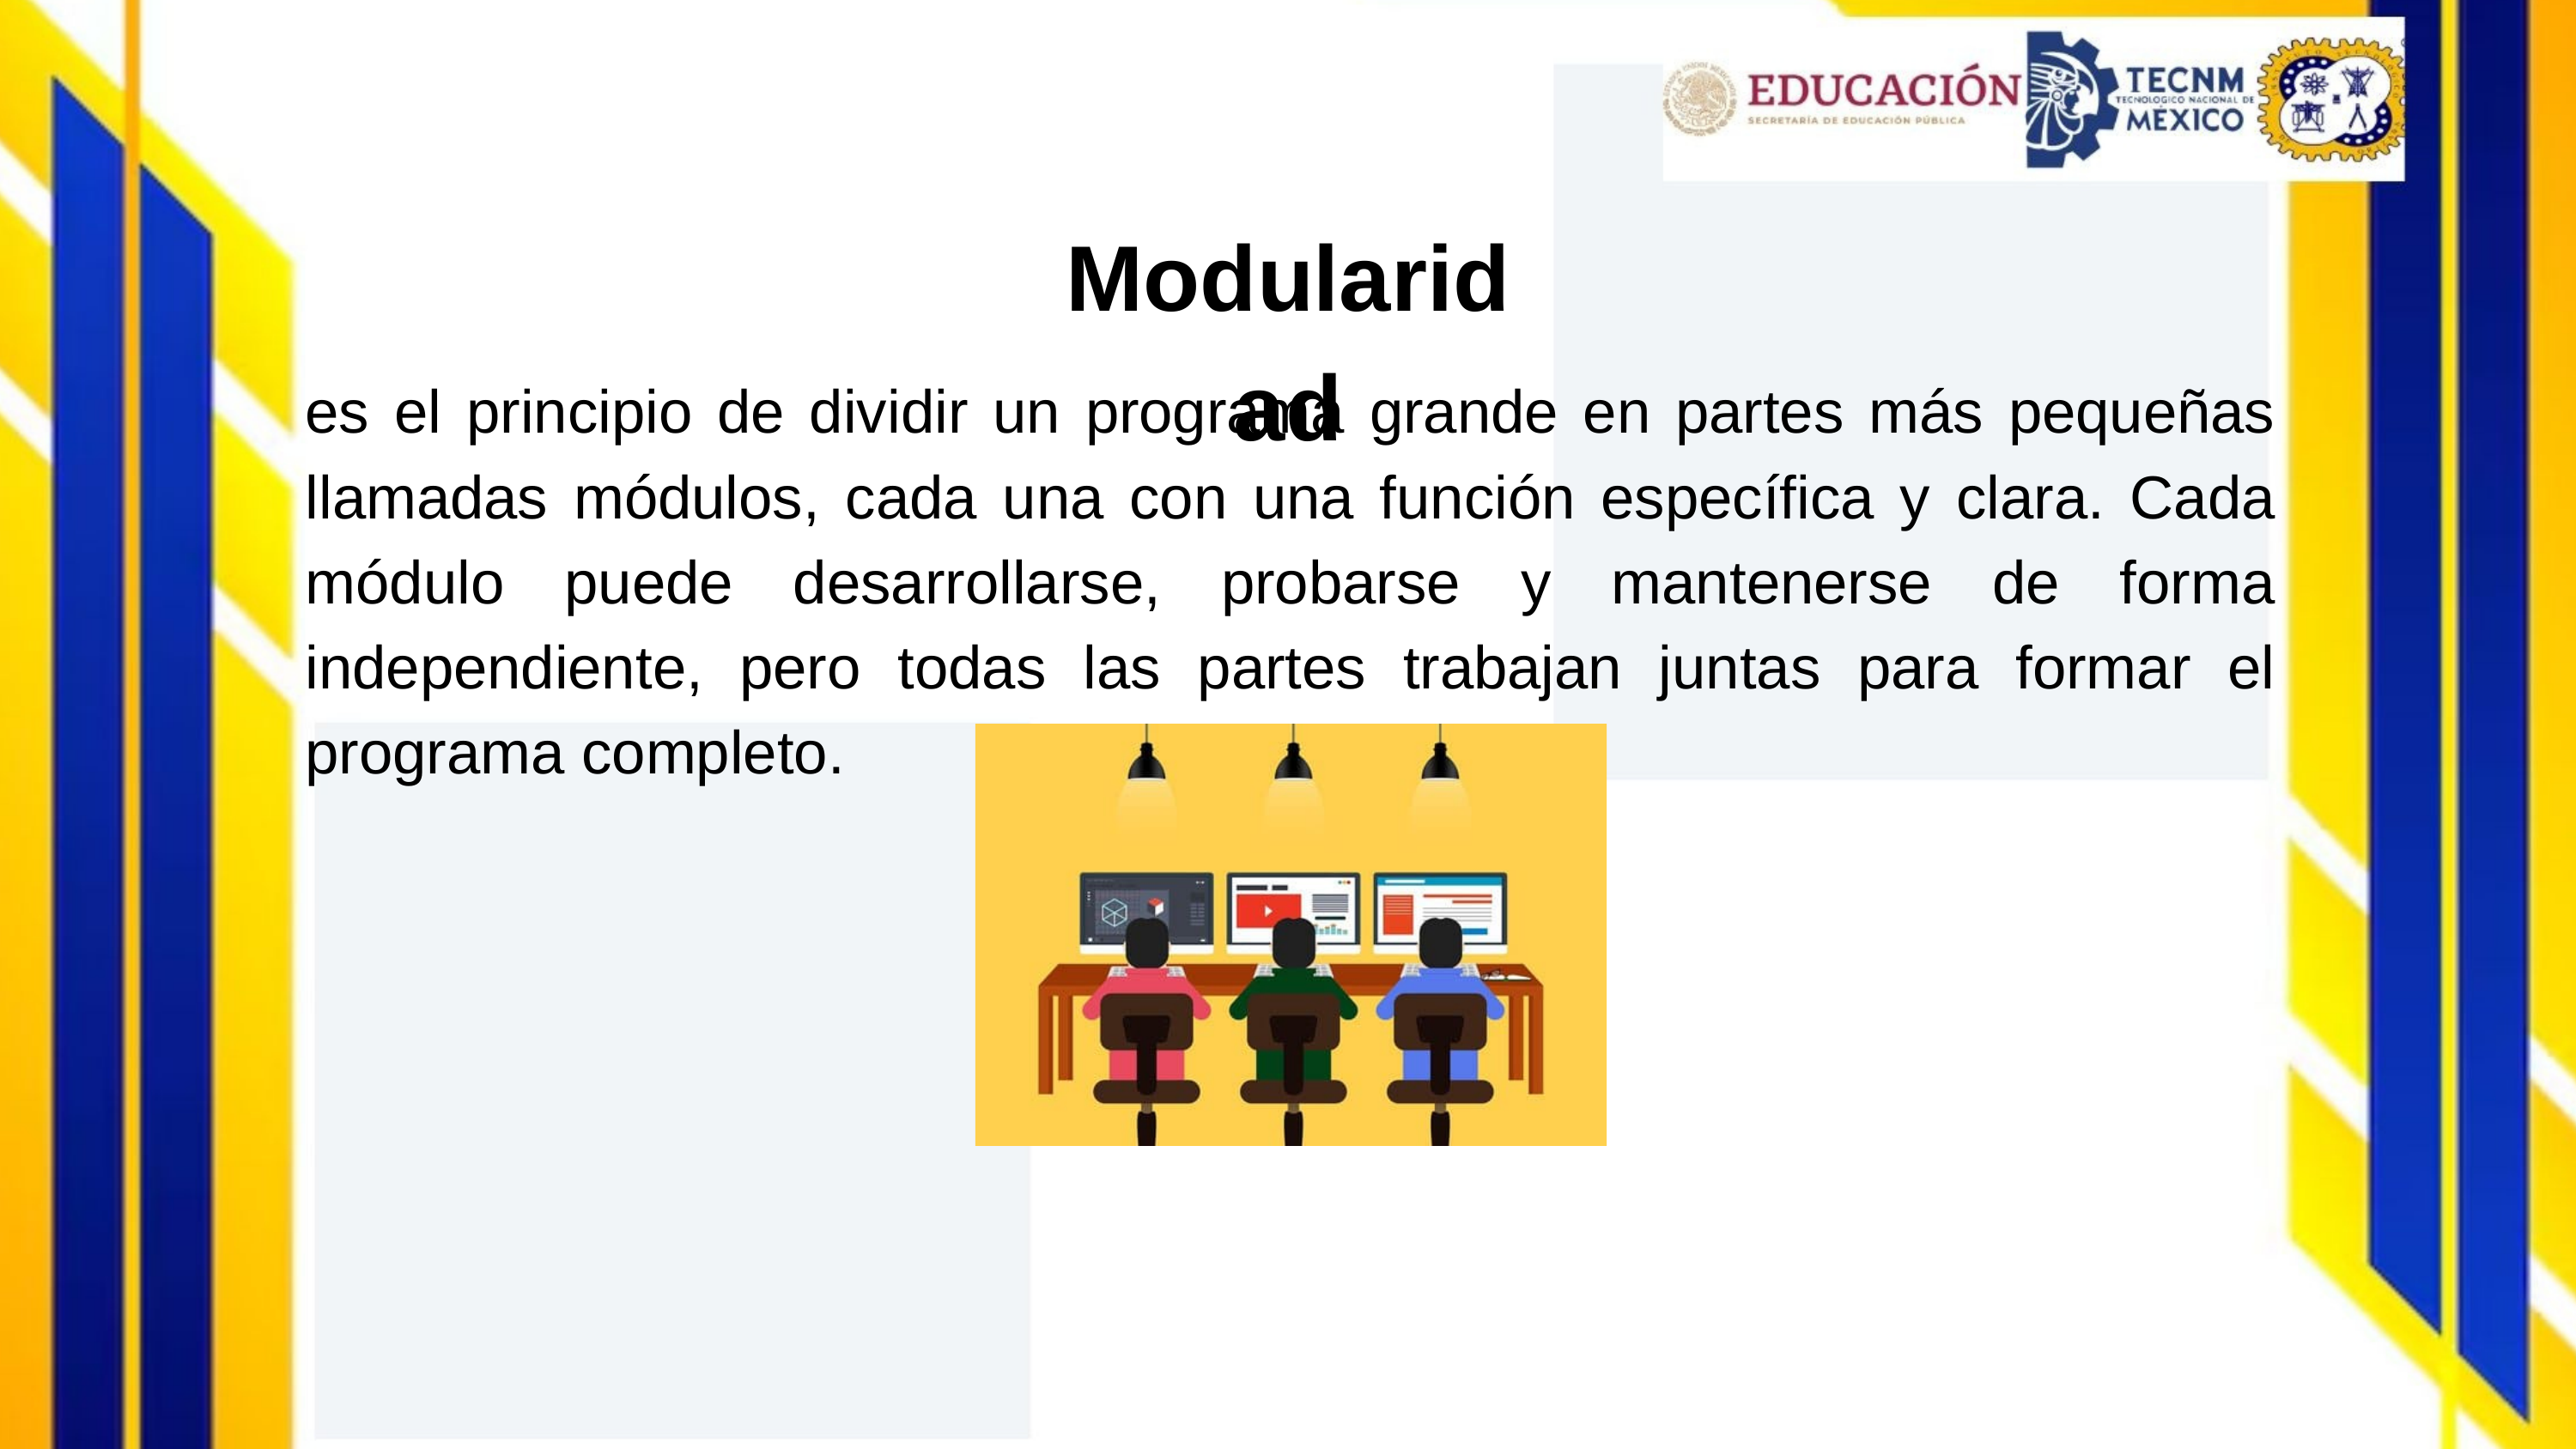

Modularidad
es el principio de dividir un programa grande en partes más pequeñas llamadas módulos, cada una con una función específica y clara. Cada módulo puede desarrollarse, probarse y mantenerse de forma independiente, pero todas las partes trabajan juntas para formar el programa completo.